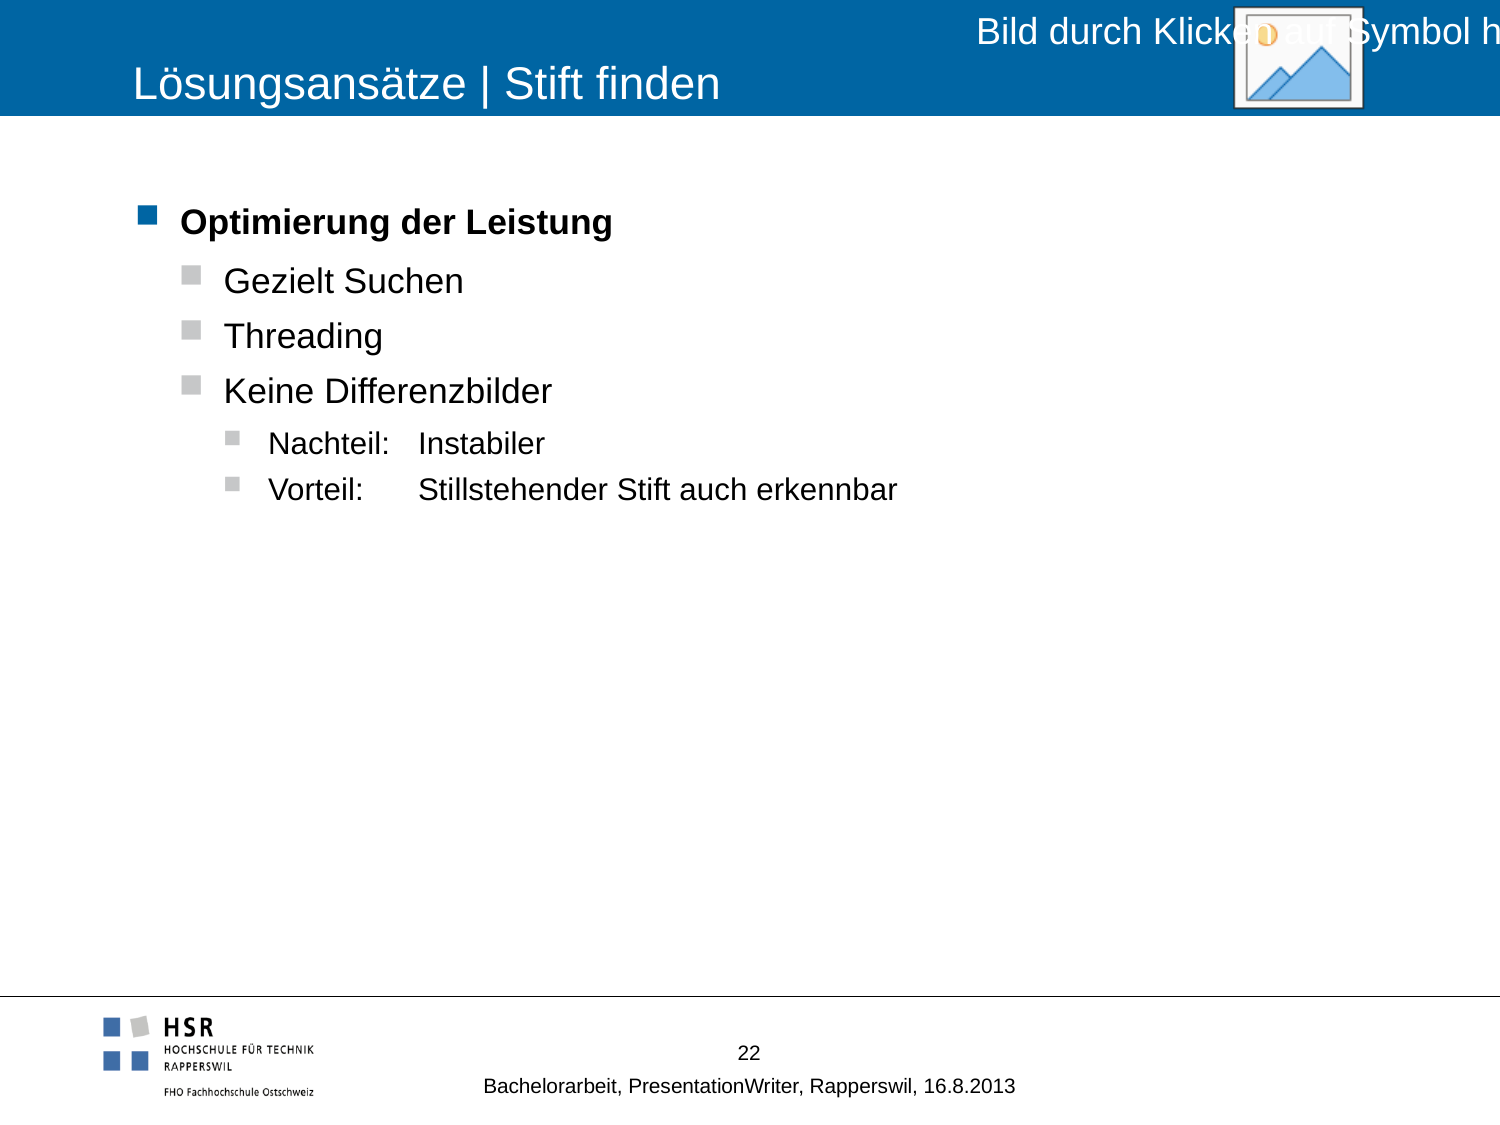

# Lösungsansätze | Stift finden
Optimierung der Leistung
Gezielt Suchen
Threading
Keine Differenzbilder
Nachteil:	Instabiler
Vorteil:	Stillstehender Stift auch erkennbar
22
Bachelorarbeit, PresentationWriter, Rapperswil, 16.8.2013